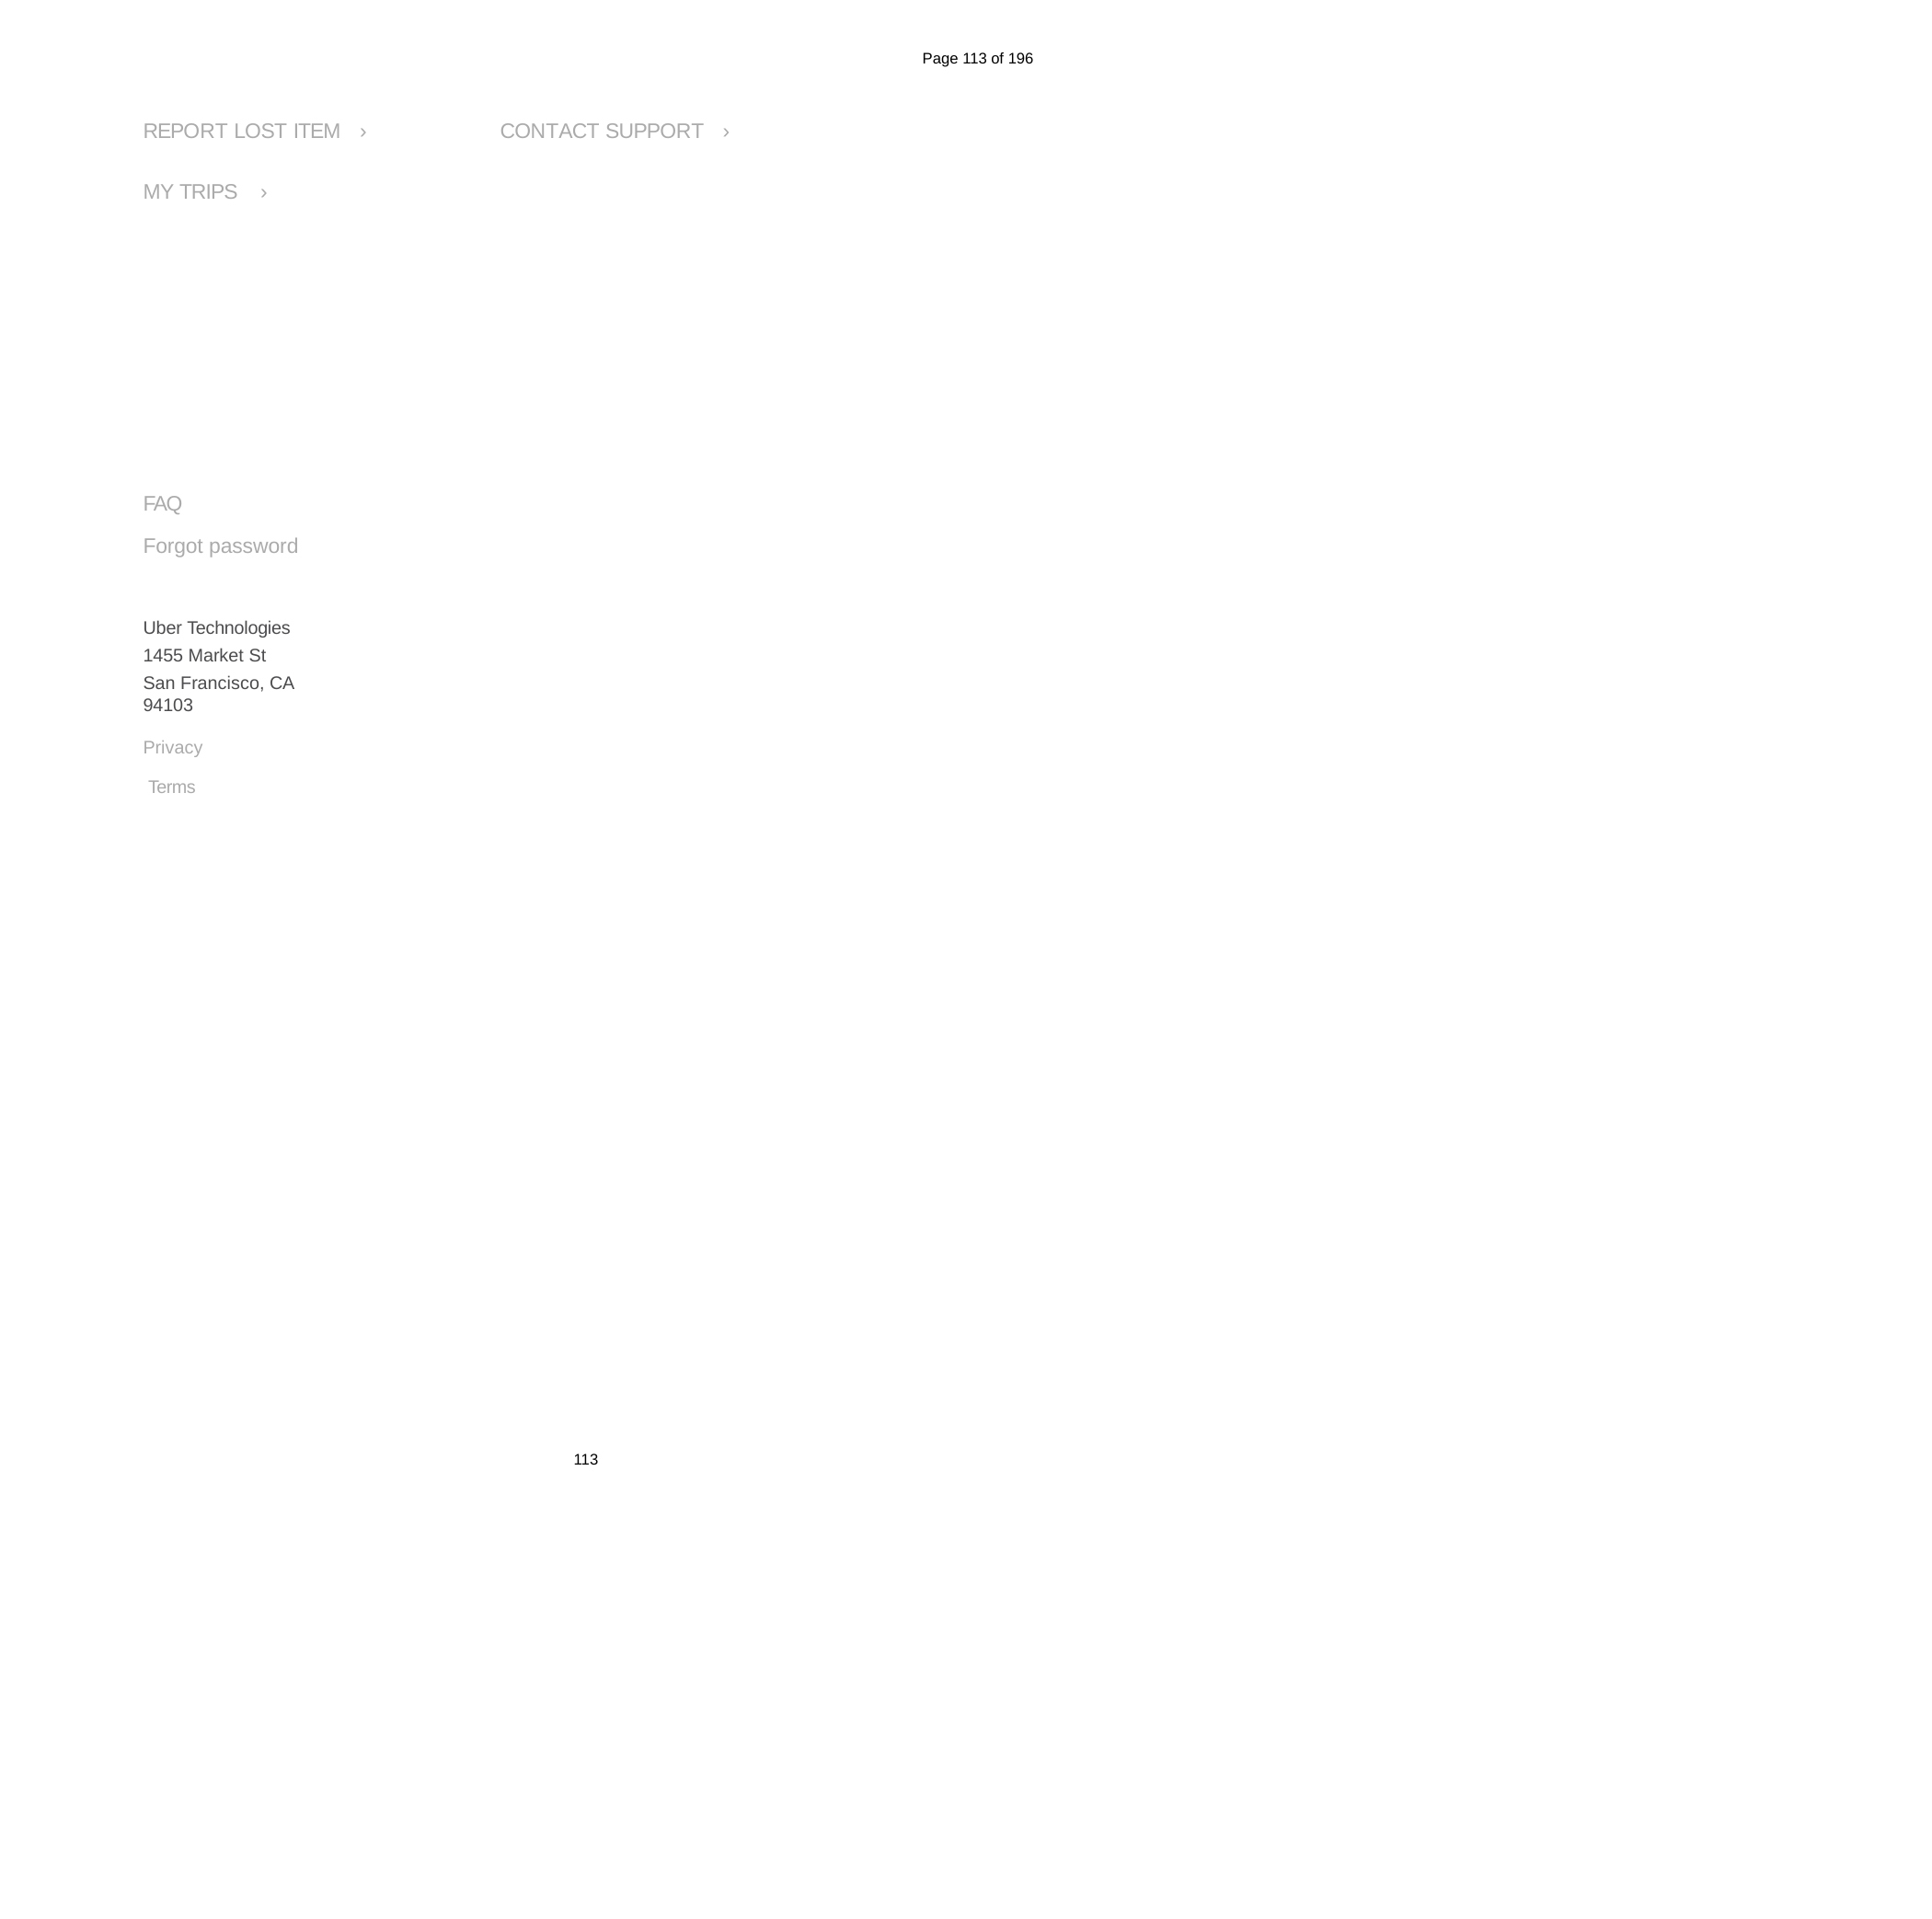

Page 113 of 196
REPORT LOST ITEM	›
CONTACT SUPPORT	›
MY TRIPS	›

FAQ
Forgot password

Uber Technologies  1455 Market St
San Francisco, CA 94103
Privacy  Terms
113